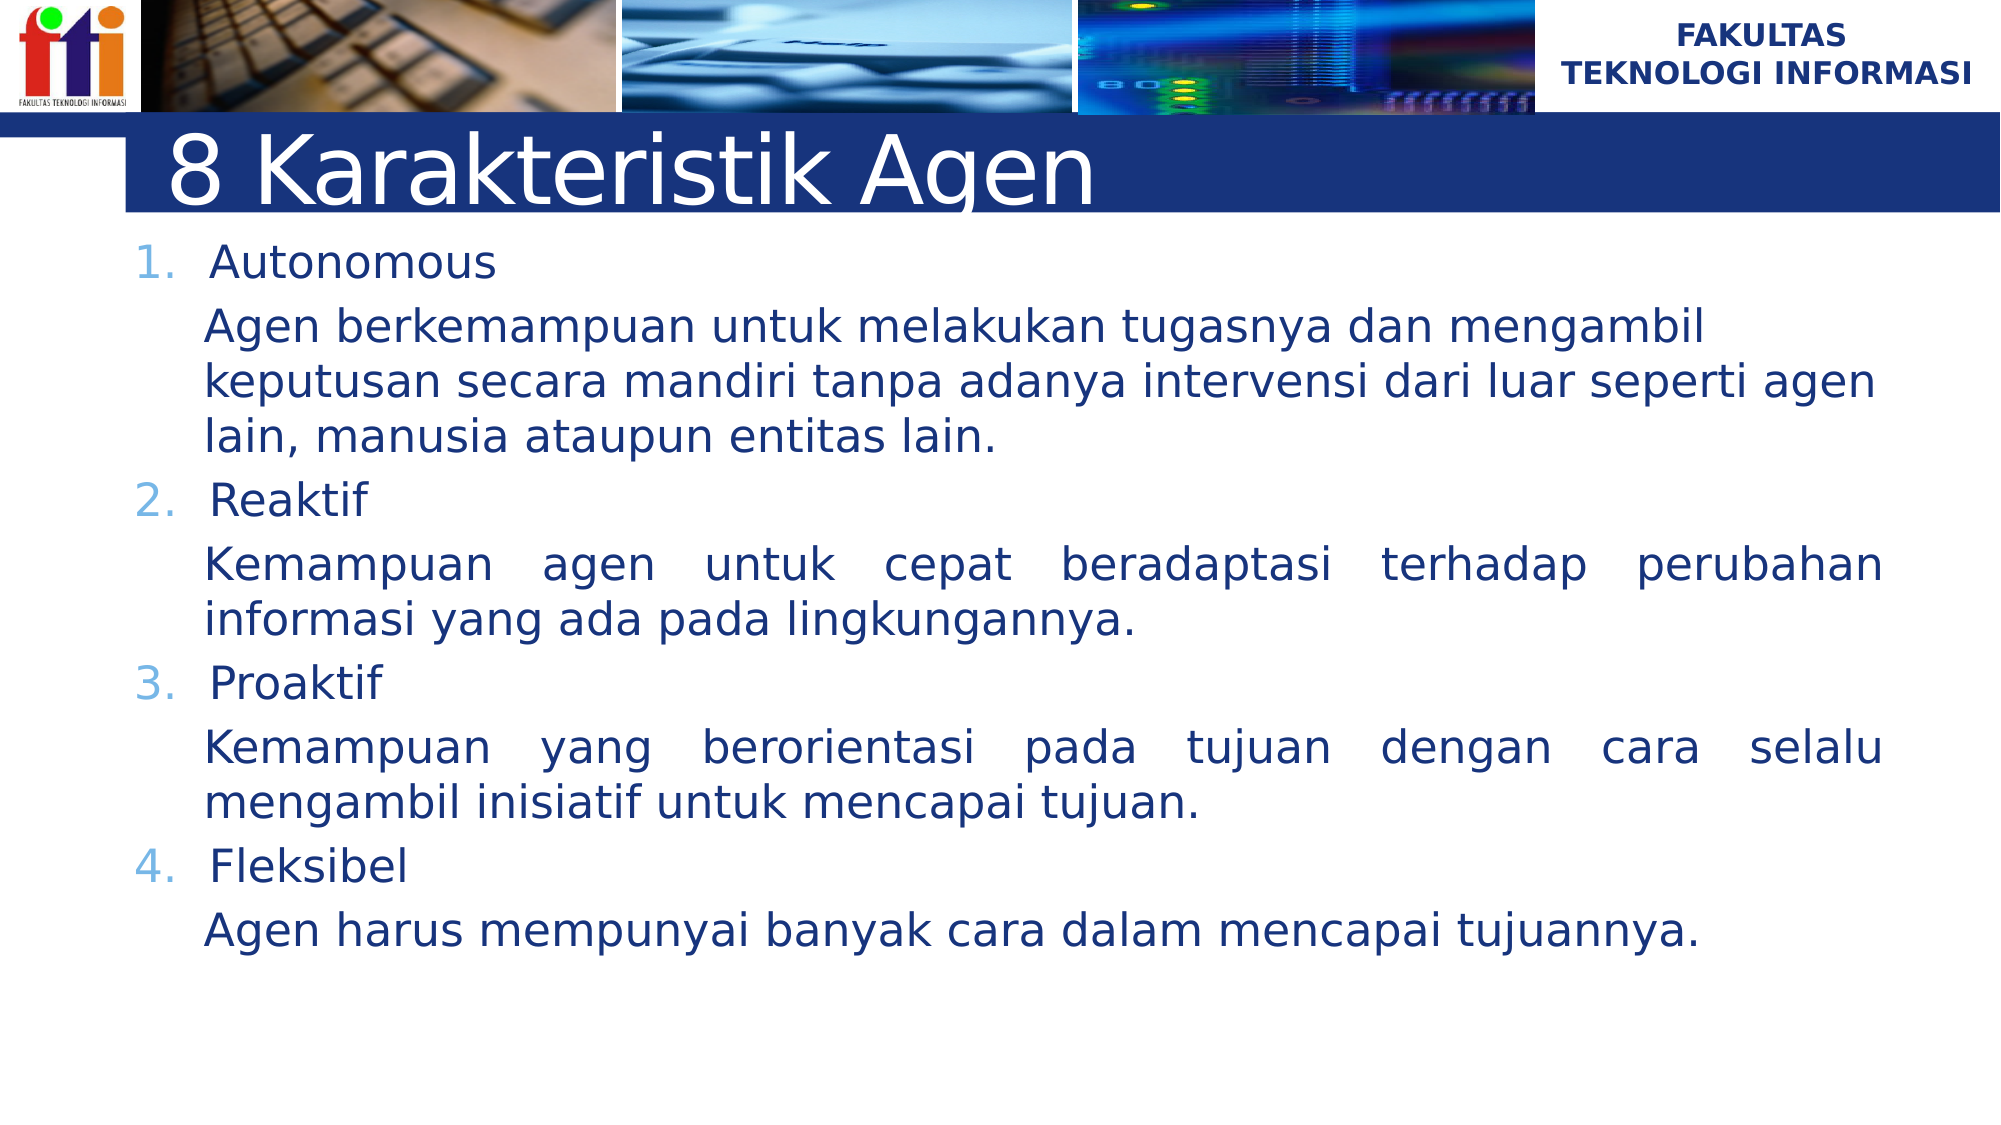

# 8 Karakteristik Agen
Autonomous
Agen berkemampuan untuk melakukan tugasnya dan mengambil keputusan secara mandiri tanpa adanya intervensi dari luar seperti agen lain, manusia ataupun entitas lain.
Reaktif
Kemampuan agen untuk cepat beradaptasi terhadap perubahan informasi yang ada pada lingkungannya.
Proaktif
Kemampuan yang berorientasi pada tujuan dengan cara selalu mengambil inisiatif untuk mencapai tujuan.
Fleksibel
Agen harus mempunyai banyak cara dalam mencapai tujuannya.